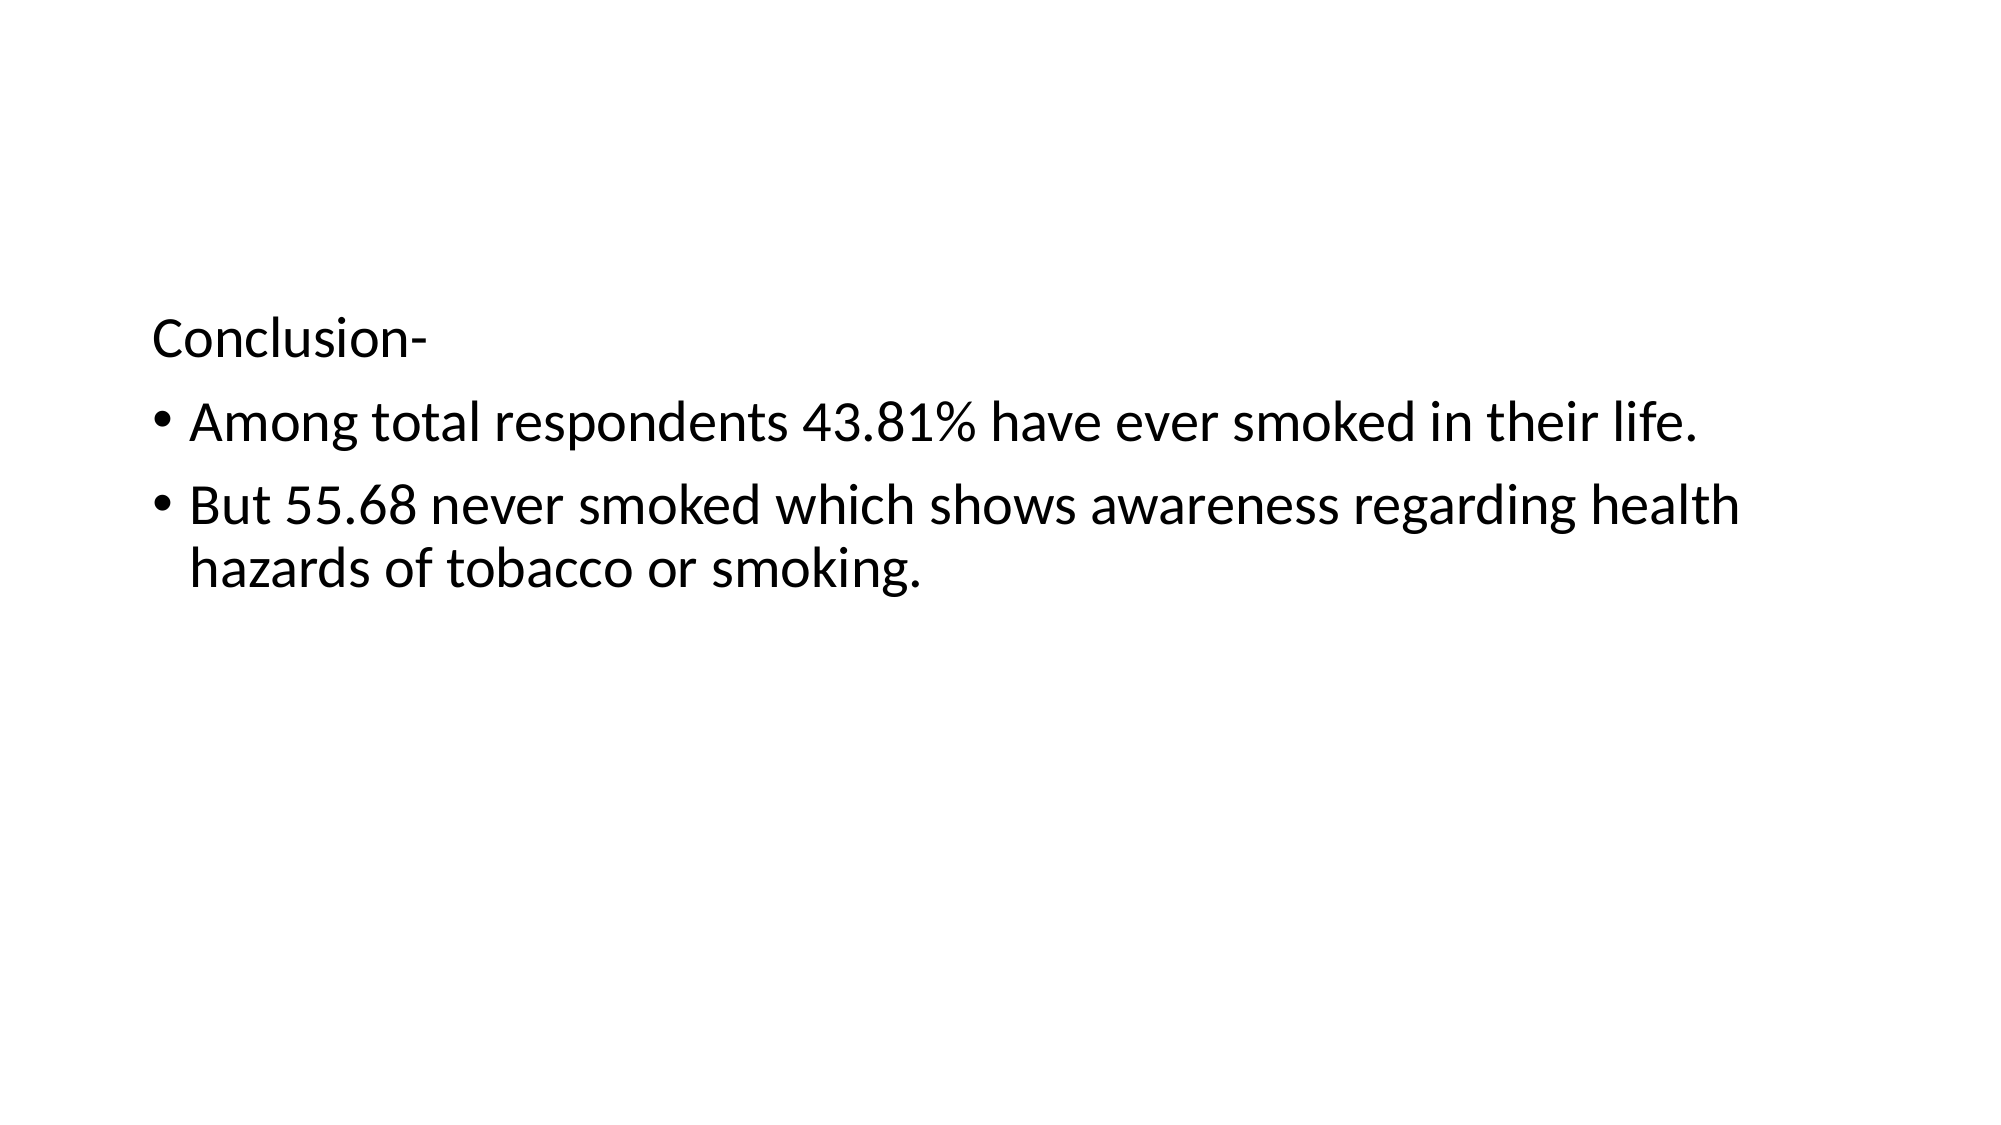

#
Conclusion-
Among total respondents 43.81% have ever smoked in their life.
But 55.68 never smoked which shows awareness regarding health hazards of tobacco or smoking.